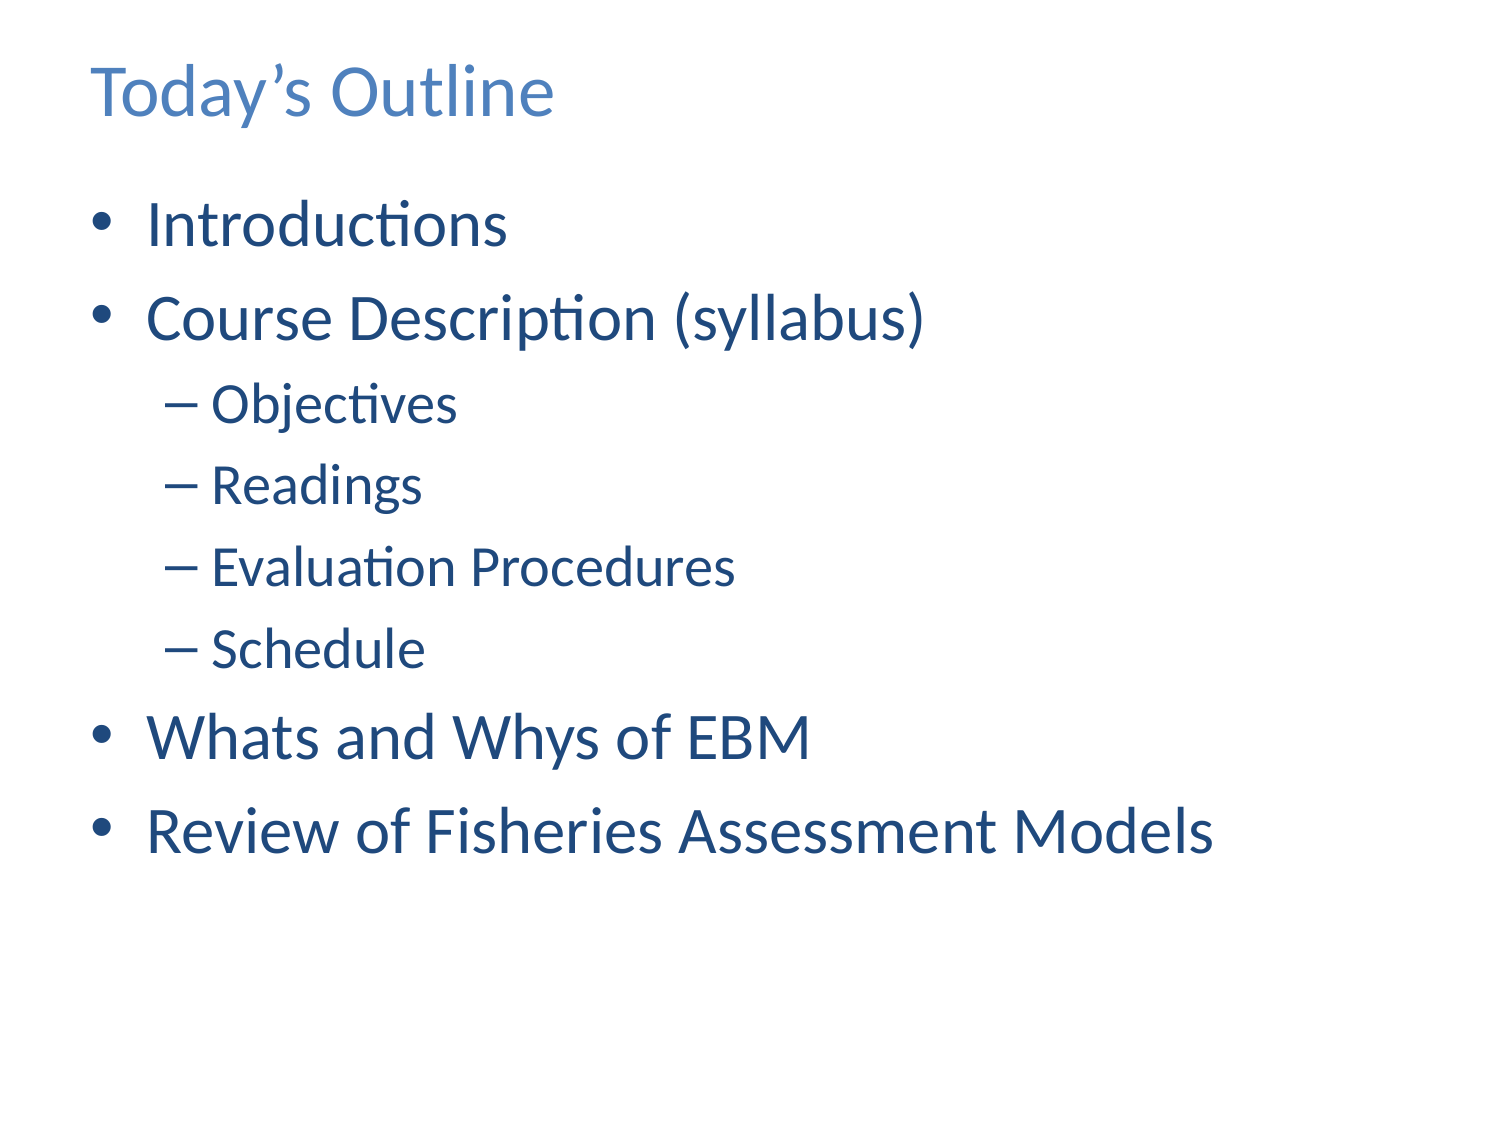

# Today’s Outline
Introductions
Course Description (syllabus)
Objectives
Readings
Evaluation Procedures
Schedule
Whats and Whys of EBM
Review of Fisheries Assessment Models